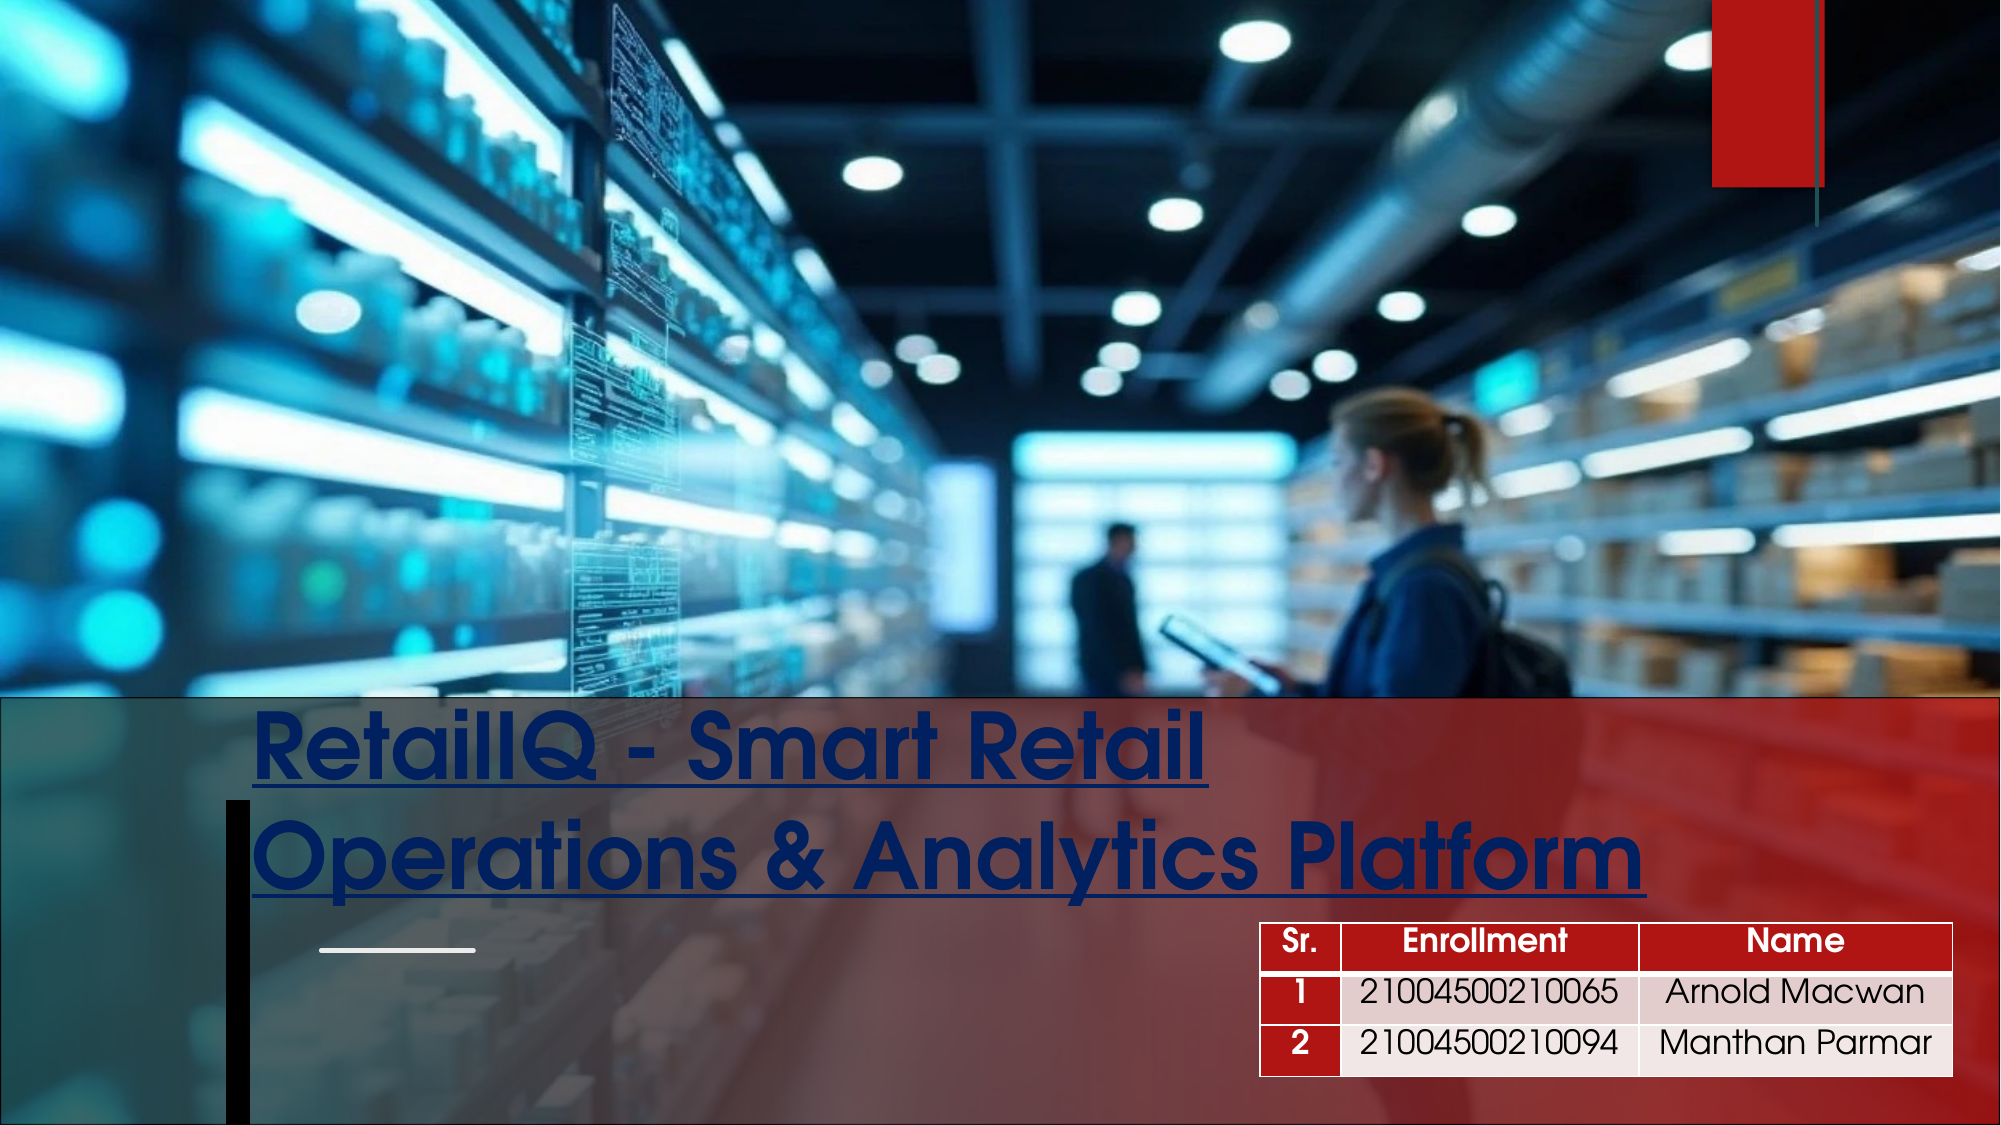

# RetailIQ - Smart Retail Operations & Analytics Platform
| Sr. | Enrollment | Name |
| --- | --- | --- |
| 1 | 21004500210065 | Arnold Macwan |
| 2 | 21004500210094 | Manthan Parmar |